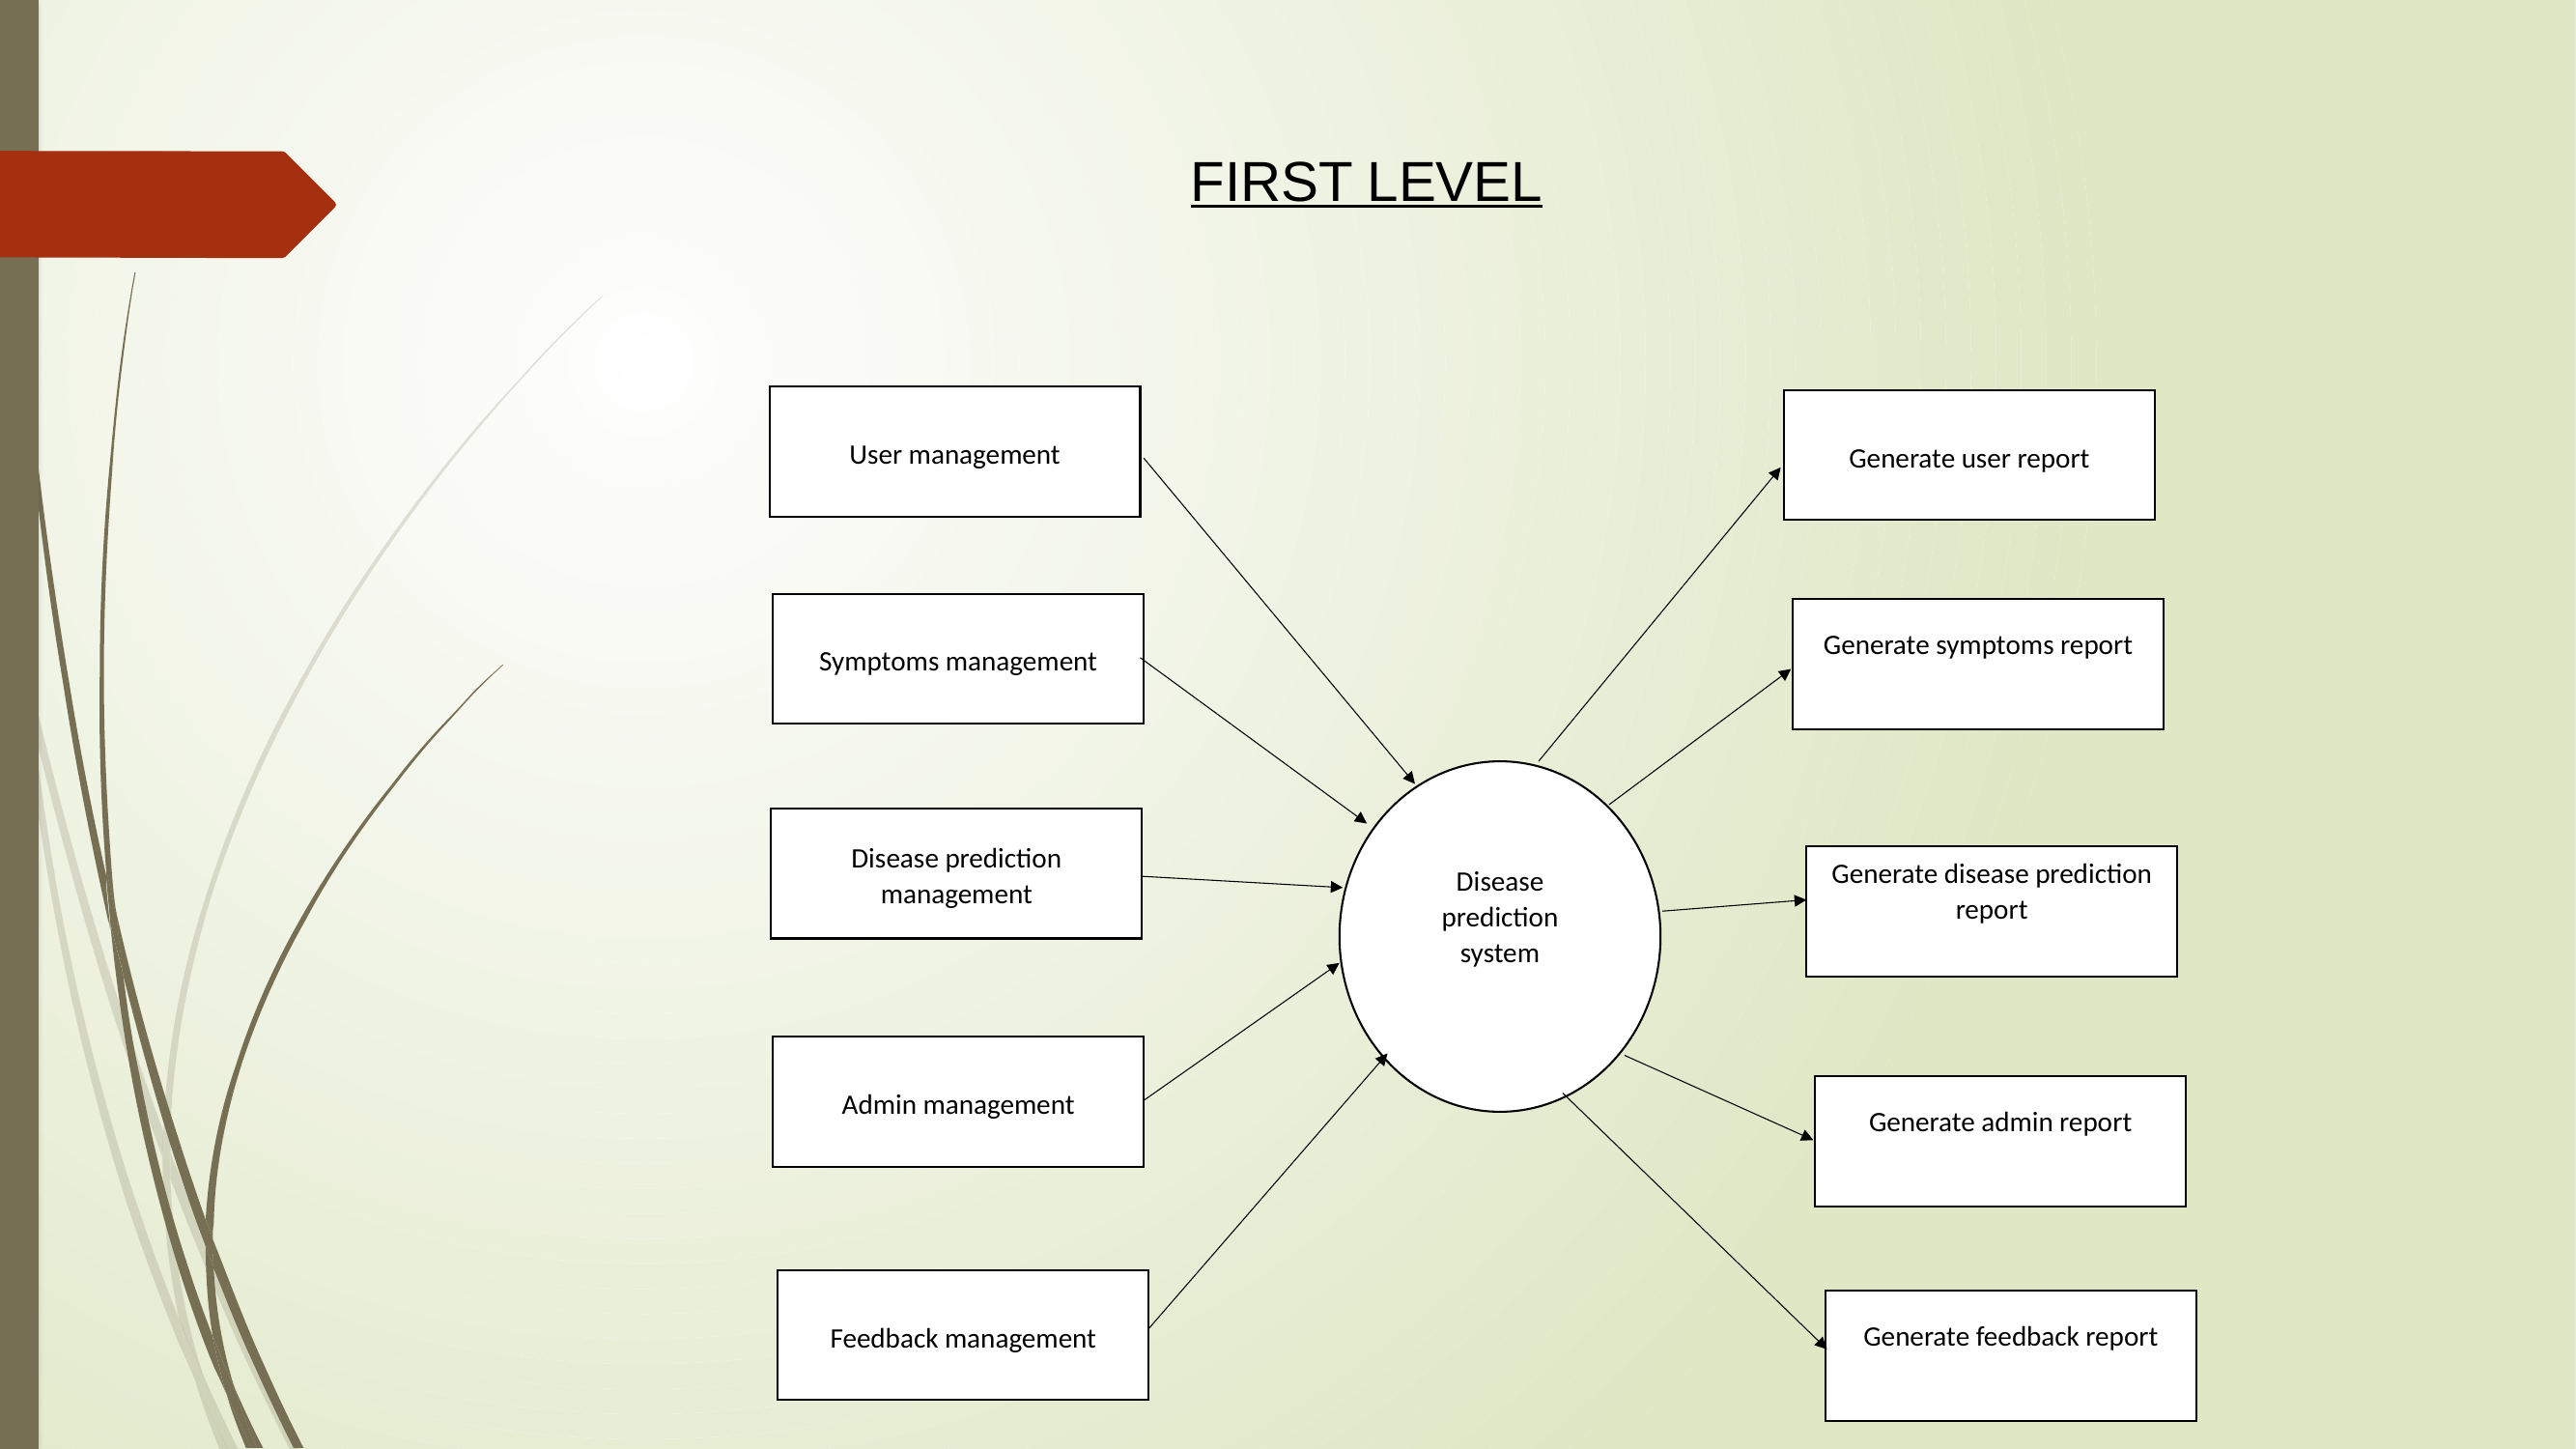

FIRST LEVEL

User management
Generate user report
Symptoms management
Generate symptoms report

Disease prediction system

Disease prediction management
Generate disease prediction report

Admin management
Generate admin report

Feedback management
Generate feedback report